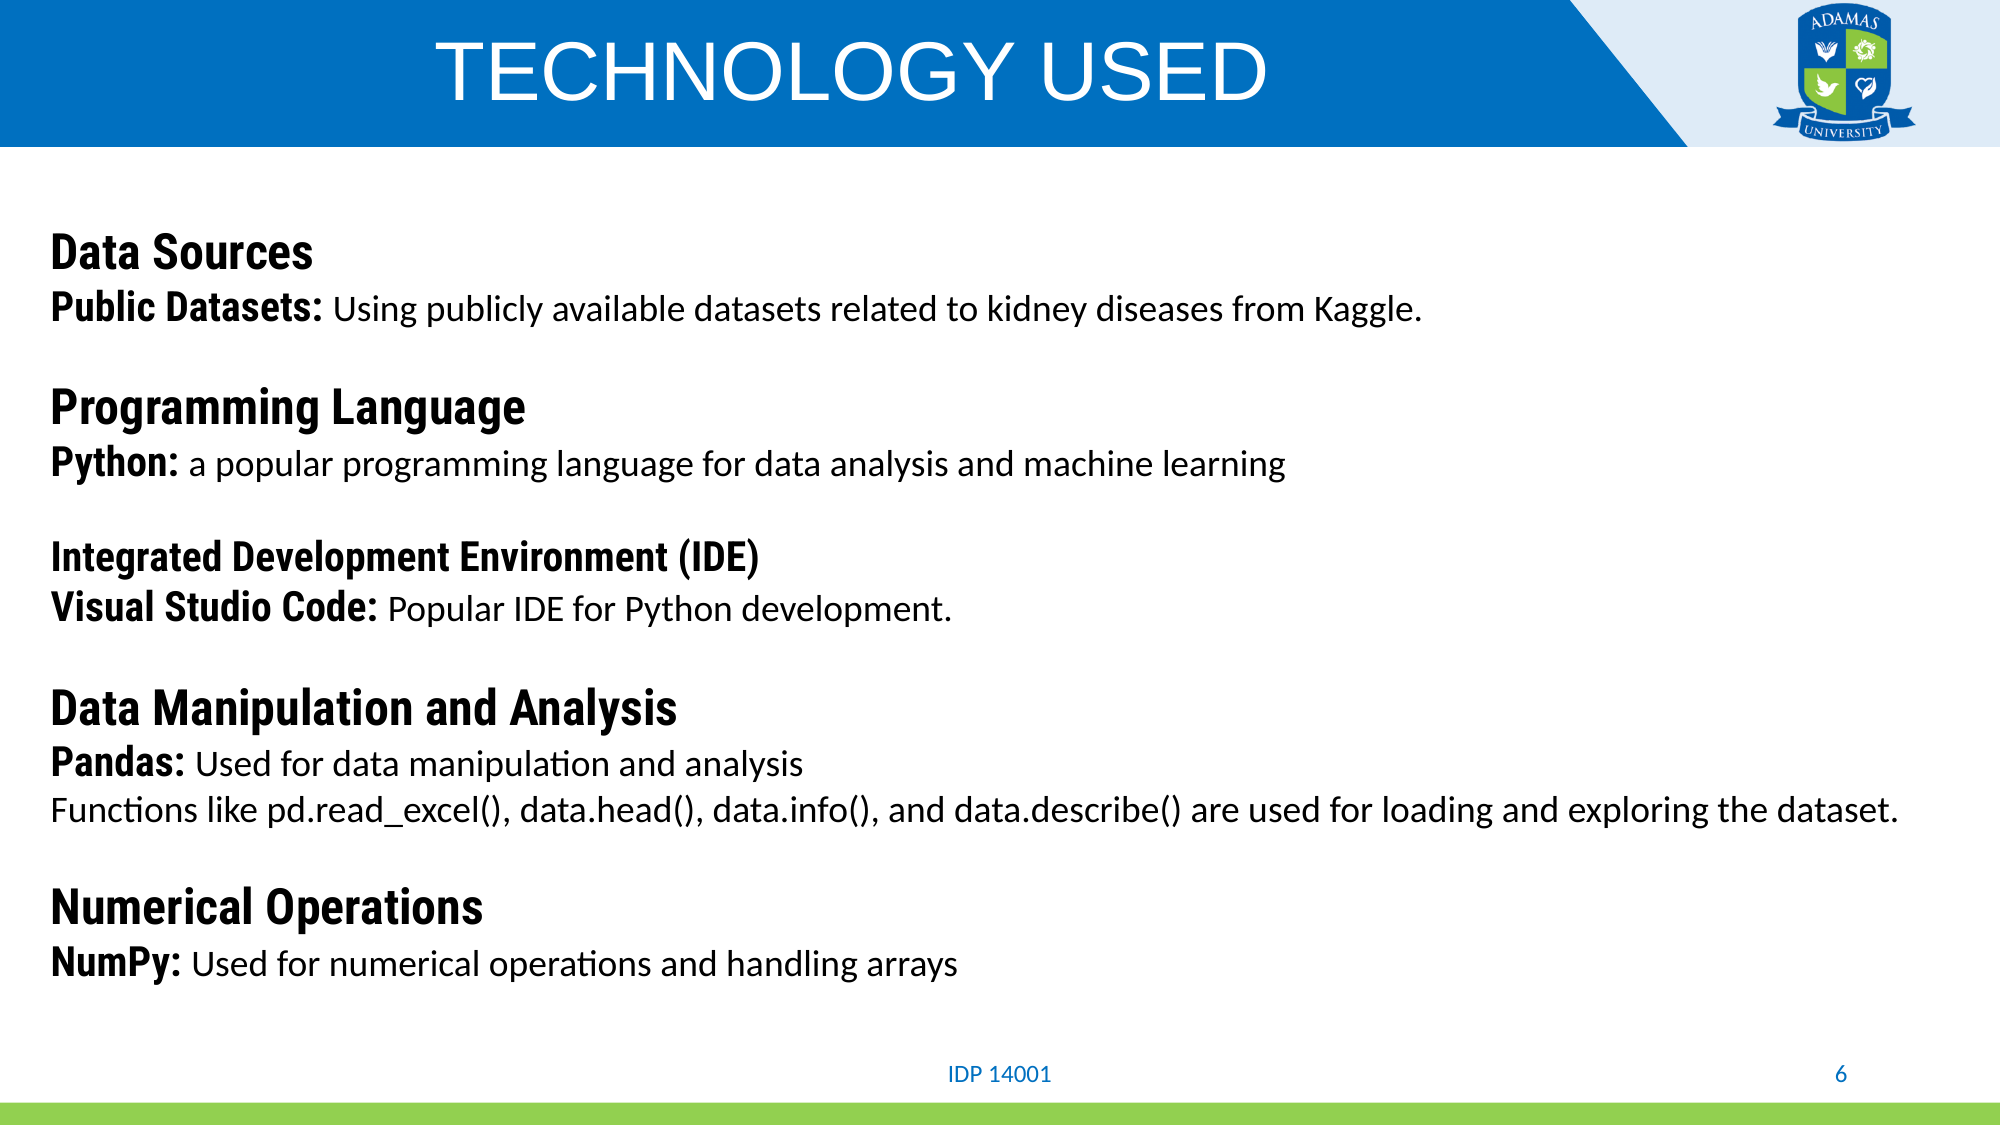

# TECHNOLOGY USED
Data Sources
Public Datasets: Using publicly available datasets related to kidney diseases from Kaggle.

Programming Language
Python: a popular programming language for data analysis and machine learning

Integrated Development Environment (IDE)
Visual Studio Code: Popular IDE for Python development.

Data Manipulation and Analysis
Pandas: Used for data manipulation and analysis
Functions like pd.read_excel(), data.head(), data.info(), and data.describe() are used for loading and exploring the dataset.

Numerical Operations
NumPy: Used for numerical operations and handling arrays
IDP 14001
6